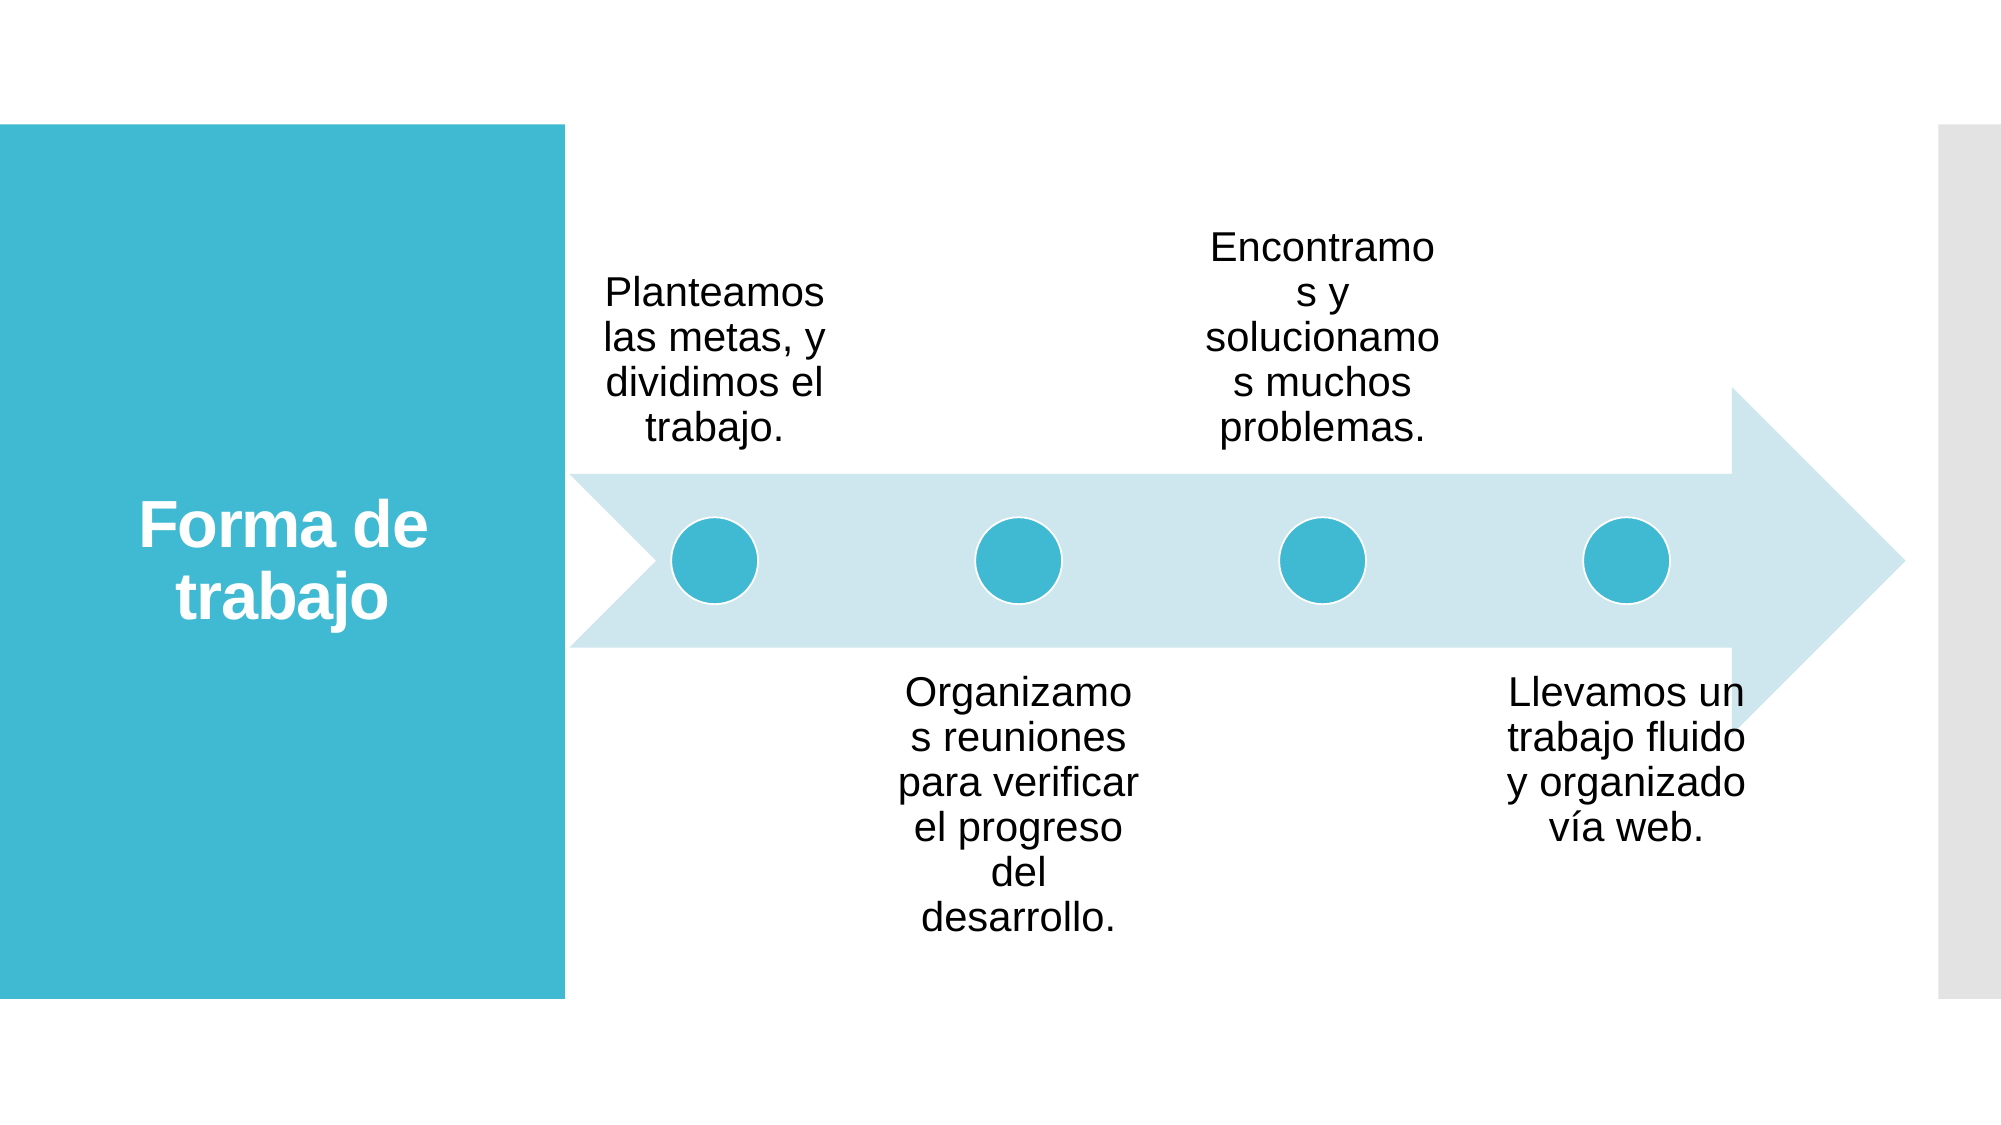

Planteamos las metas, y dividimos el trabajo.
Organizamos reuniones para verificar el progreso del desarrollo.
Encontramos y solucionamos muchos problemas.
Llevamos un trabajo fluido y organizado vía web.
# Forma de trabajo